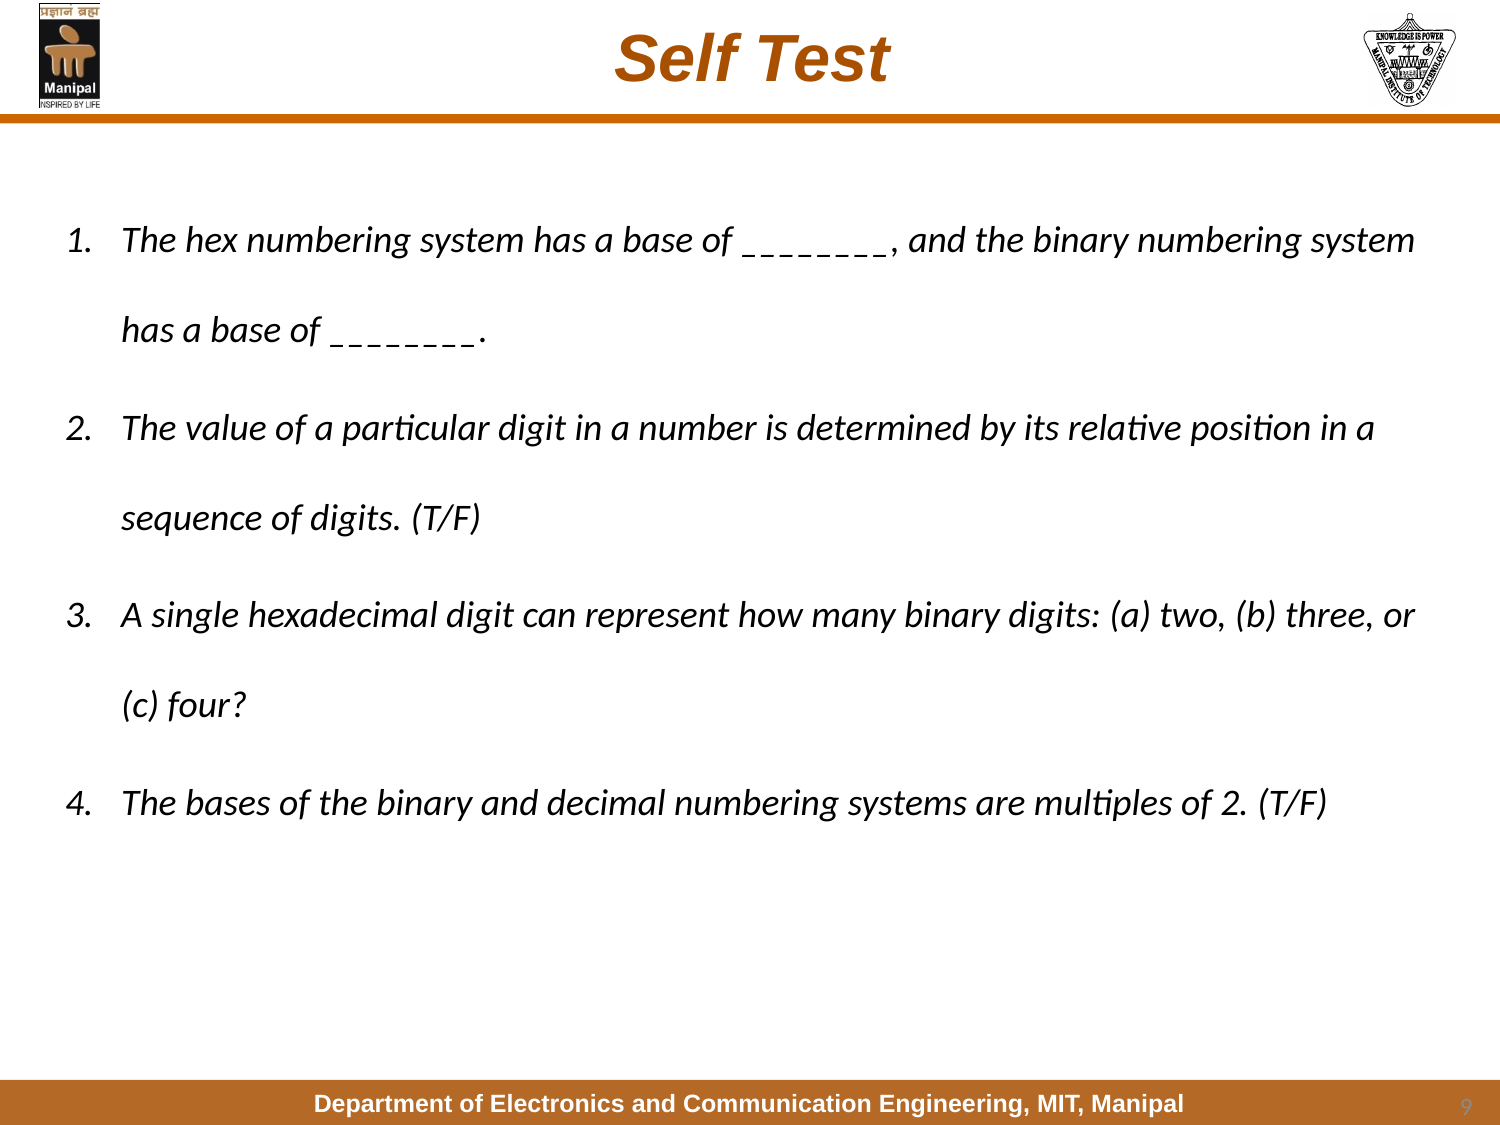

# Self Test
The hex numbering system has a base of ________, and the binary numbering system has a base of ________.
The value of a particular digit in a number is determined by its relative position in a sequence of digits. (T/F)
A single hexadecimal digit can represent how many binary digits: (a) two, (b) three, or (c) four?
The bases of the binary and decimal numbering systems are multiples of 2. (T/F)

9